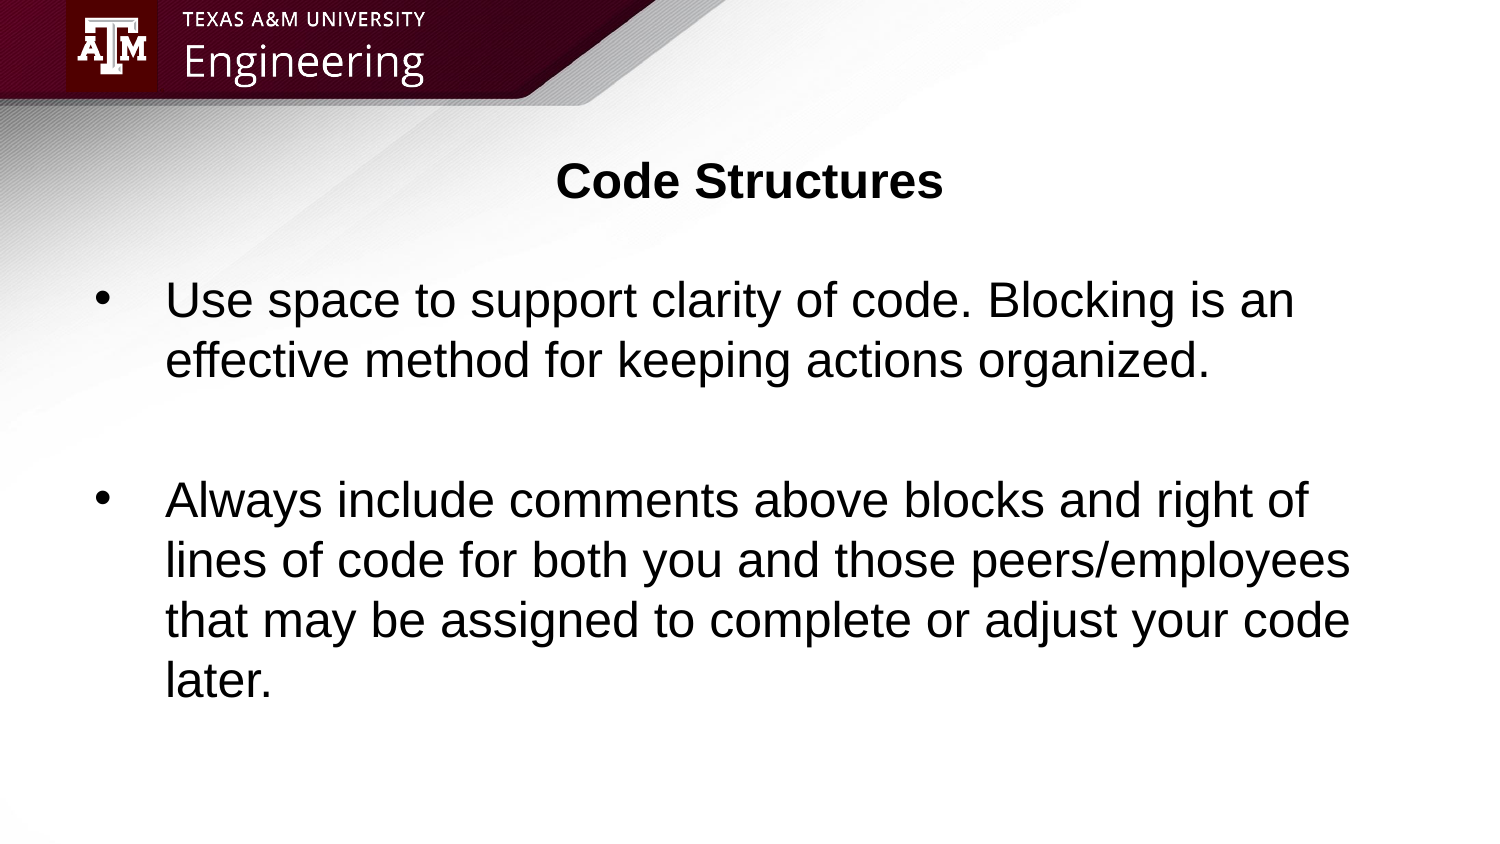

# Code Structures
Use space to support clarity of code. Blocking is an effective method for keeping actions organized.

Always include comments above blocks and right of lines of code for both you and those peers/employees that may be assigned to complete or adjust your code later.